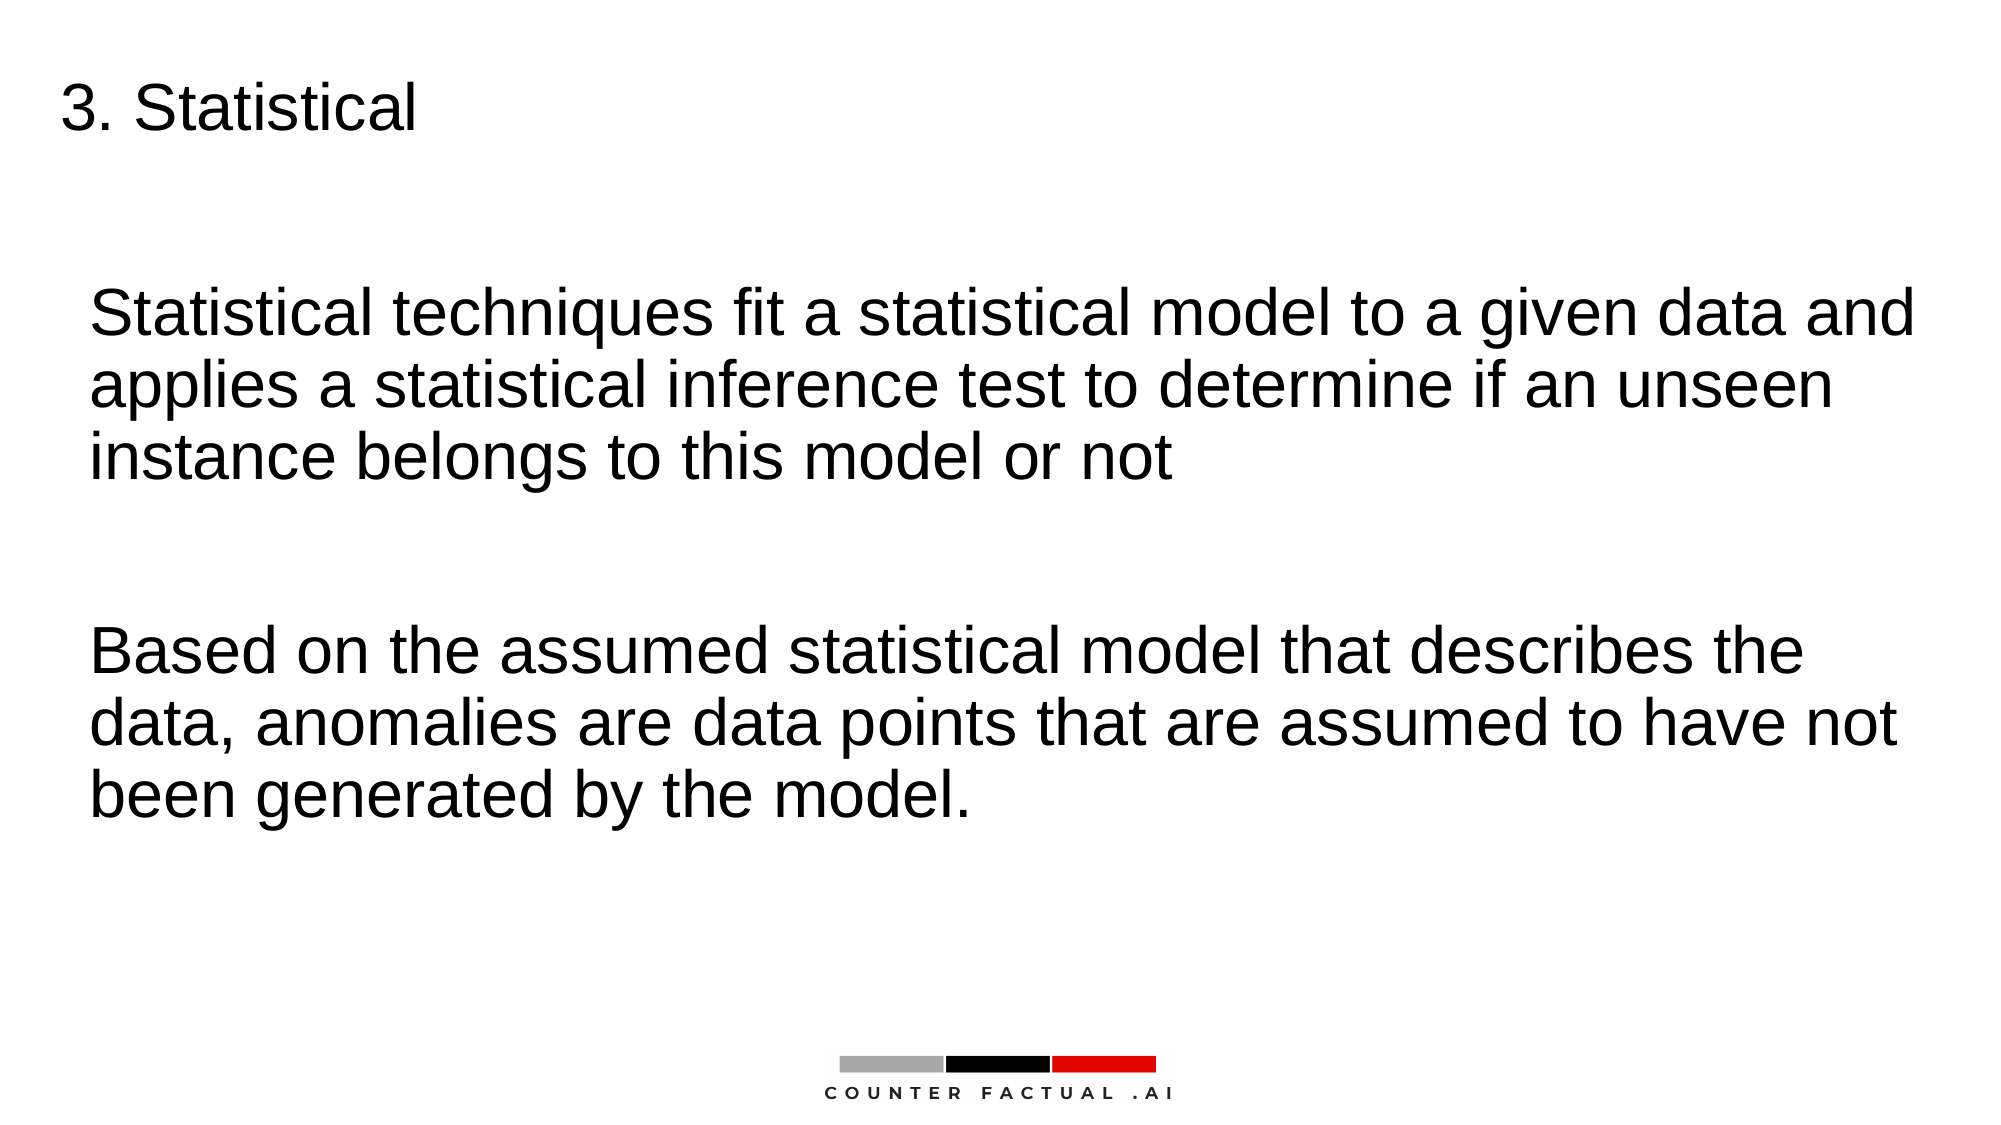

# 3. Statistical
Statistical techniques fit a statistical model to a given data and applies a statistical inference test to determine if an unseen instance belongs to this model or not

Based on the assumed statistical model that describes the data, anomalies are data points that are assumed to have not been generated by the model.